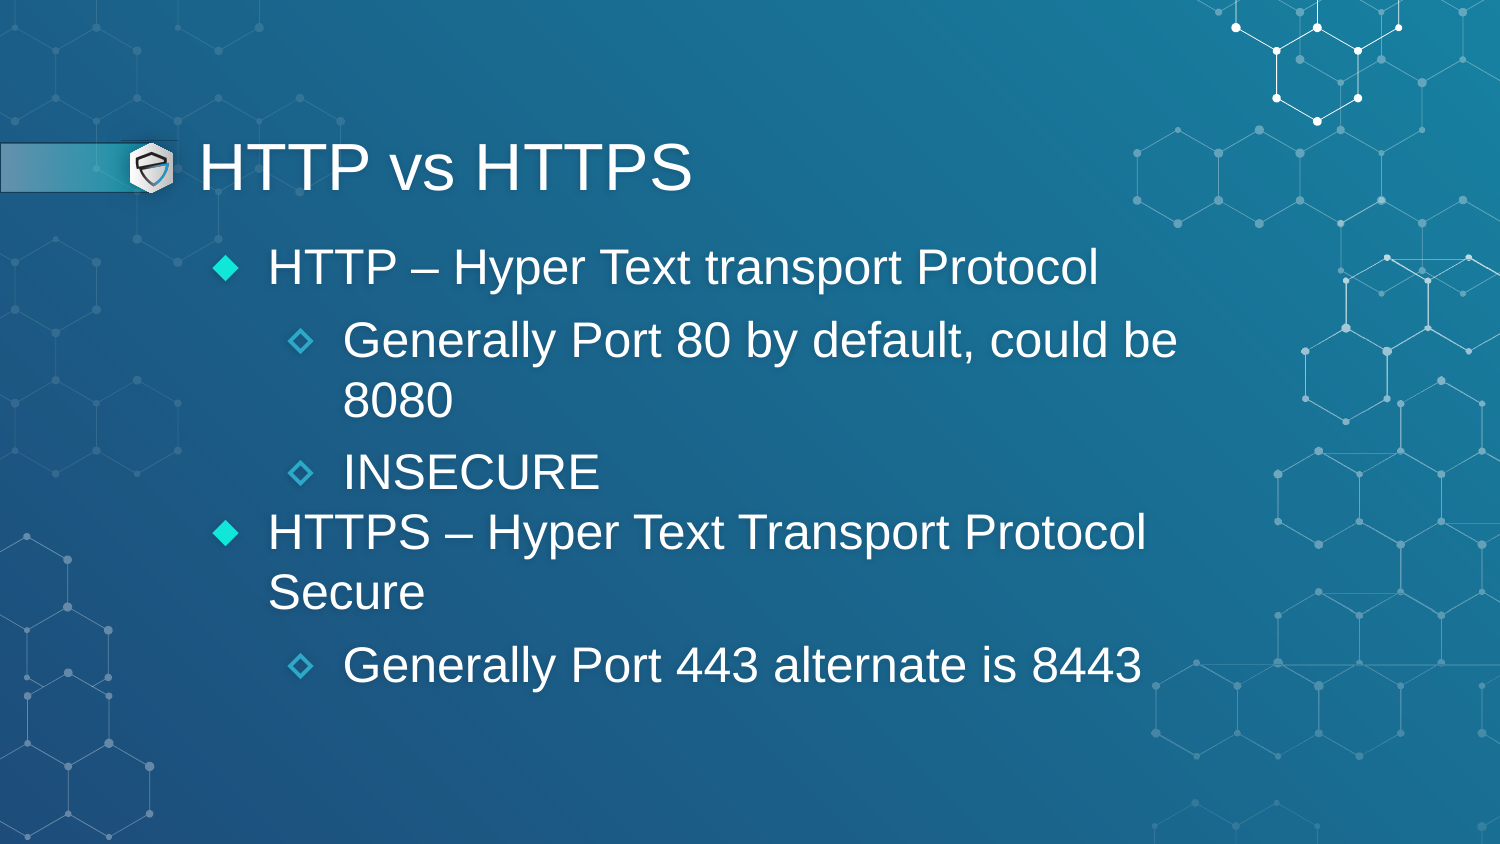

# HTTP vs HTTPS
HTTP – Hyper Text transport Protocol
Generally Port 80 by default, could be 8080
INSECURE
HTTPS – Hyper Text Transport Protocol Secure
Generally Port 443 alternate is 8443